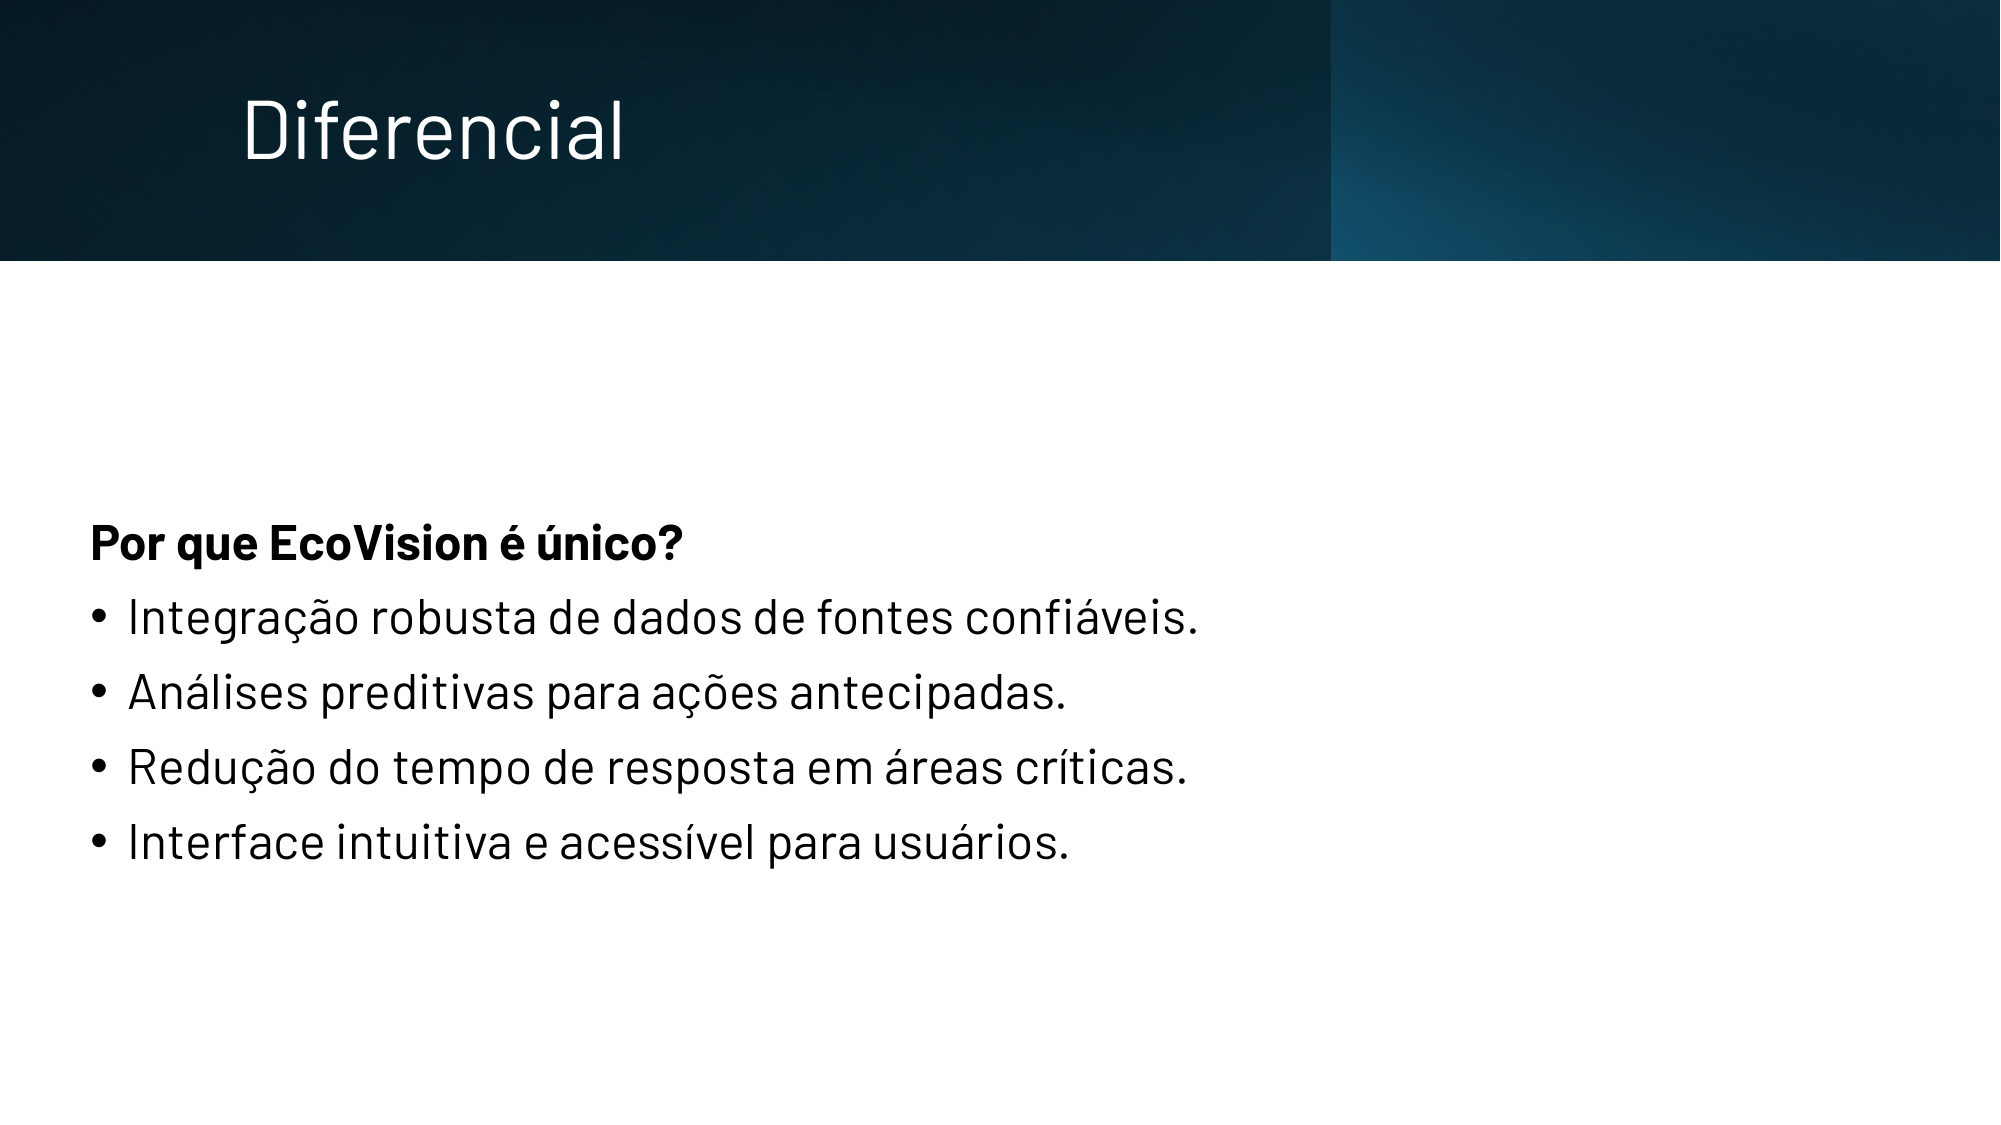

# Diferencial
Por que EcoVision é único?
Integração robusta de dados de fontes confiáveis.
Análises preditivas para ações antecipadas.
Redução do tempo de resposta em áreas críticas.
Interface intuitiva e acessível para usuários.